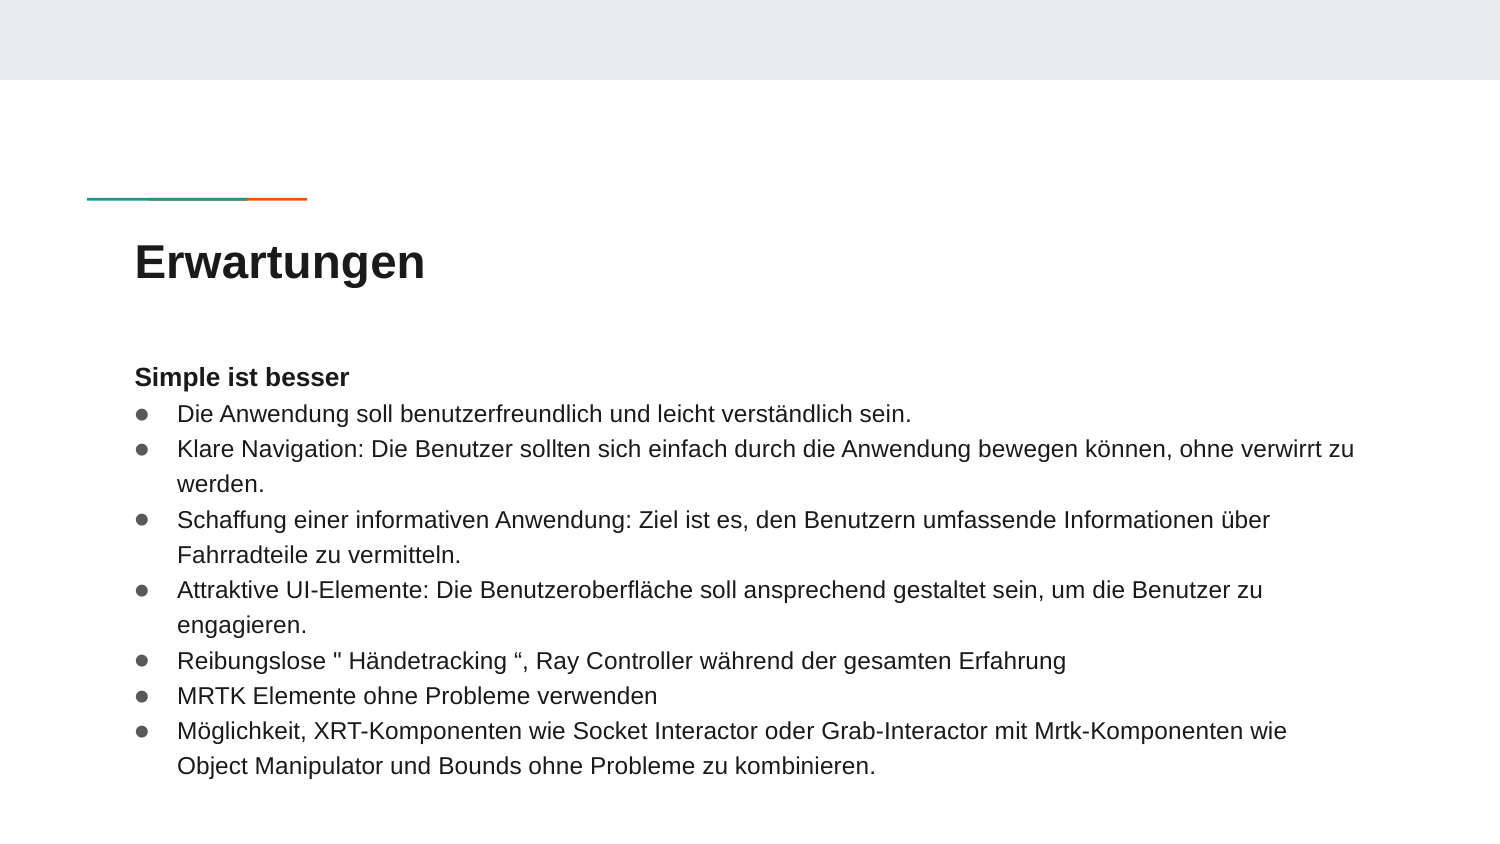

# Erwartungen
Simple ist besser
Die Anwendung soll benutzerfreundlich und leicht verständlich sein.
Klare Navigation: Die Benutzer sollten sich einfach durch die Anwendung bewegen können, ohne verwirrt zu werden.
Schaffung einer informativen Anwendung: Ziel ist es, den Benutzern umfassende Informationen über Fahrradteile zu vermitteln.
Attraktive UI-Elemente: Die Benutzeroberfläche soll ansprechend gestaltet sein, um die Benutzer zu engagieren.
Reibungslose " Händetracking “, Ray Controller während der gesamten Erfahrung
MRTK Elemente ohne Probleme verwenden
Möglichkeit, XRT-Komponenten wie Socket Interactor oder Grab-Interactor mit Mrtk-Komponenten wie Object Manipulator und Bounds ohne Probleme zu kombinieren.